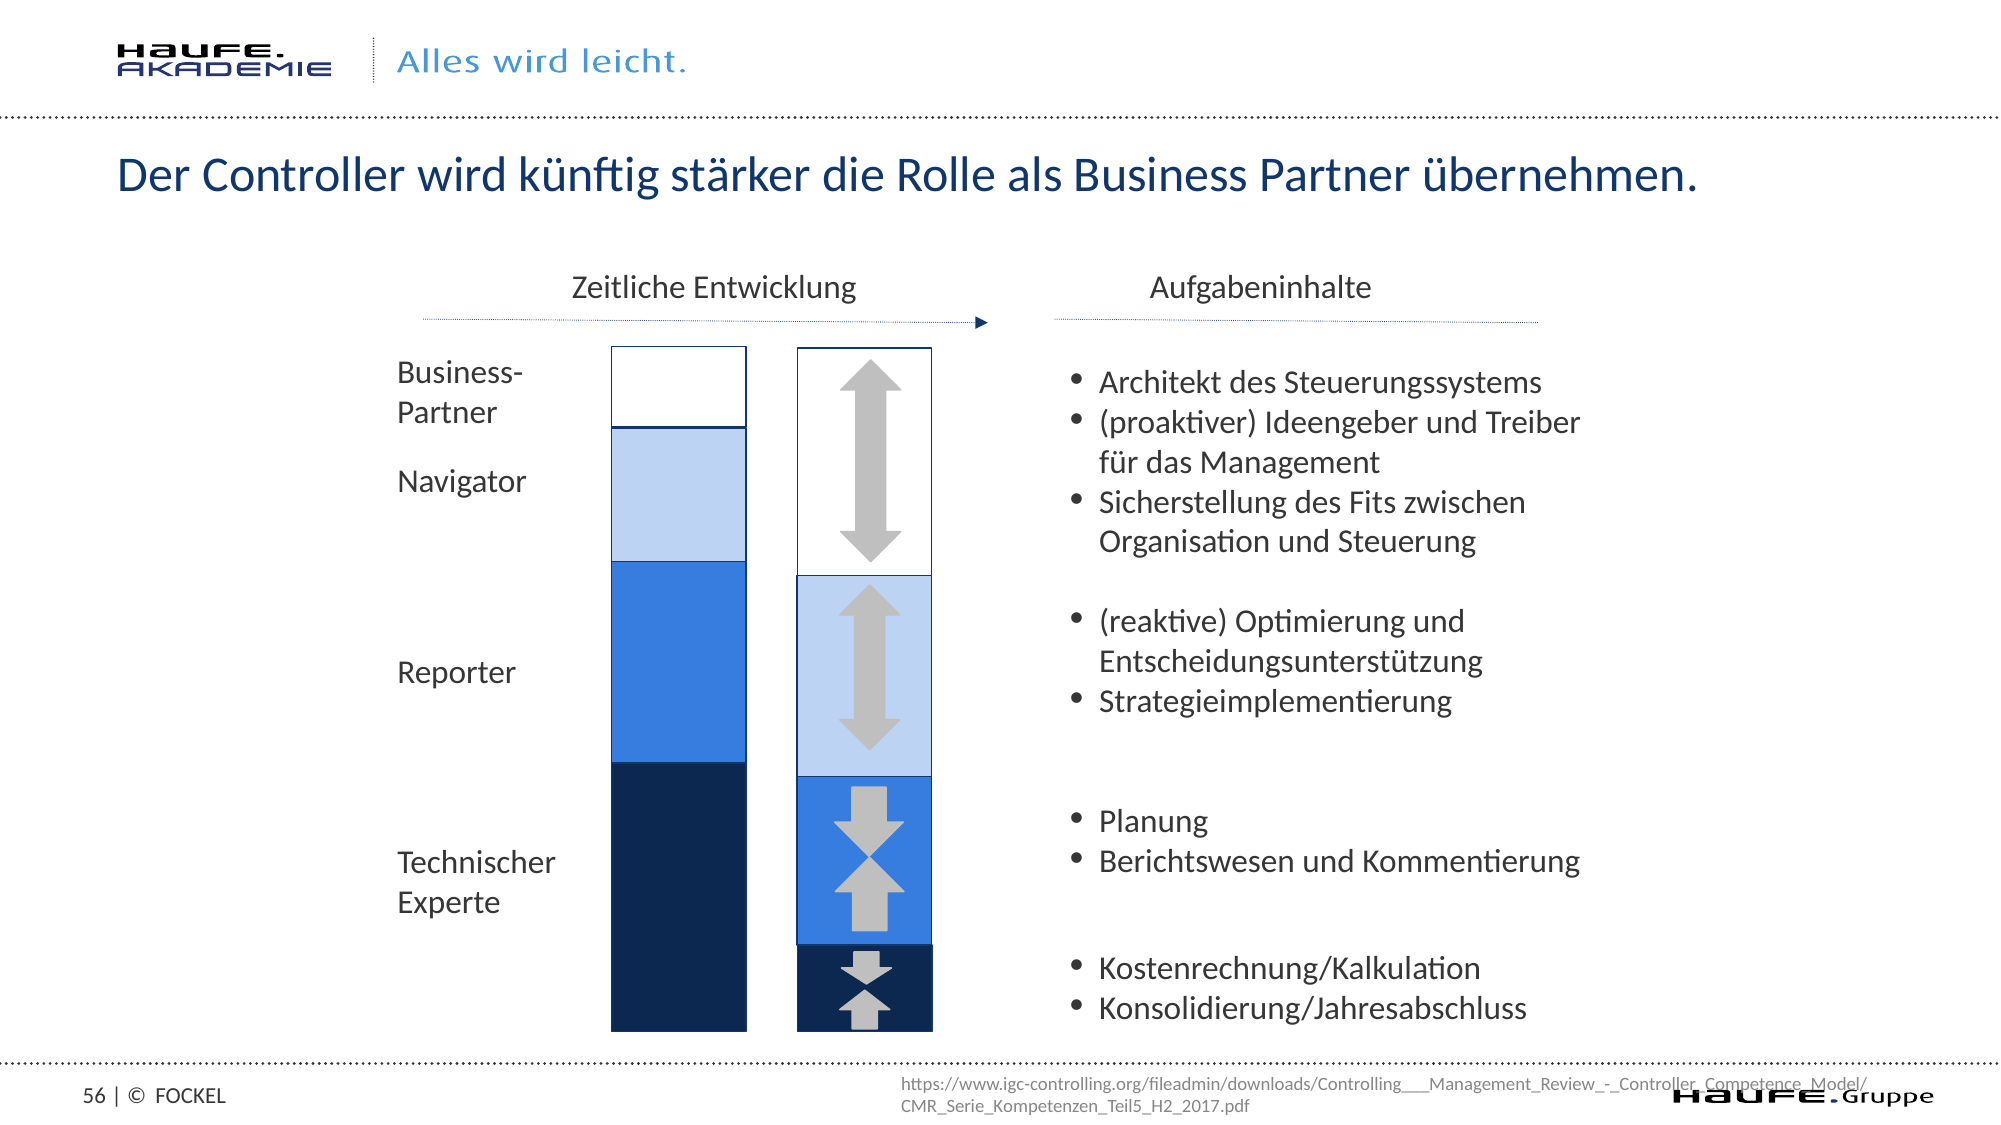

# Der Controller wird künftig stärker die Rolle als Business Partner übernehmen.
Zeitliche Entwicklung
Aufgabeninhalte

Business-
Partner
Architekt des Steuerungssystems
(proaktiver) Ideengeber und Treiber für das Management
Sicherstellung des Fits zwischen Organisation und Steuerung

(reaktive) Optimierung und Entscheidungsunterstützung
Strategieimplementierung

Planung
Berichtswesen und Kommentierung

Kostenrechnung/Kalkulation
Konsolidierung/Jahresabschluss

Navigator

Reporter

Technischer
Experte

https://www.igc-controlling.org/fileadmin/downloads/Controlling___Management_Review_-_Controller_Competence_Model/CMR_Serie_Kompetenzen_Teil5_H2_2017.pdf
56 | ©
Fockel